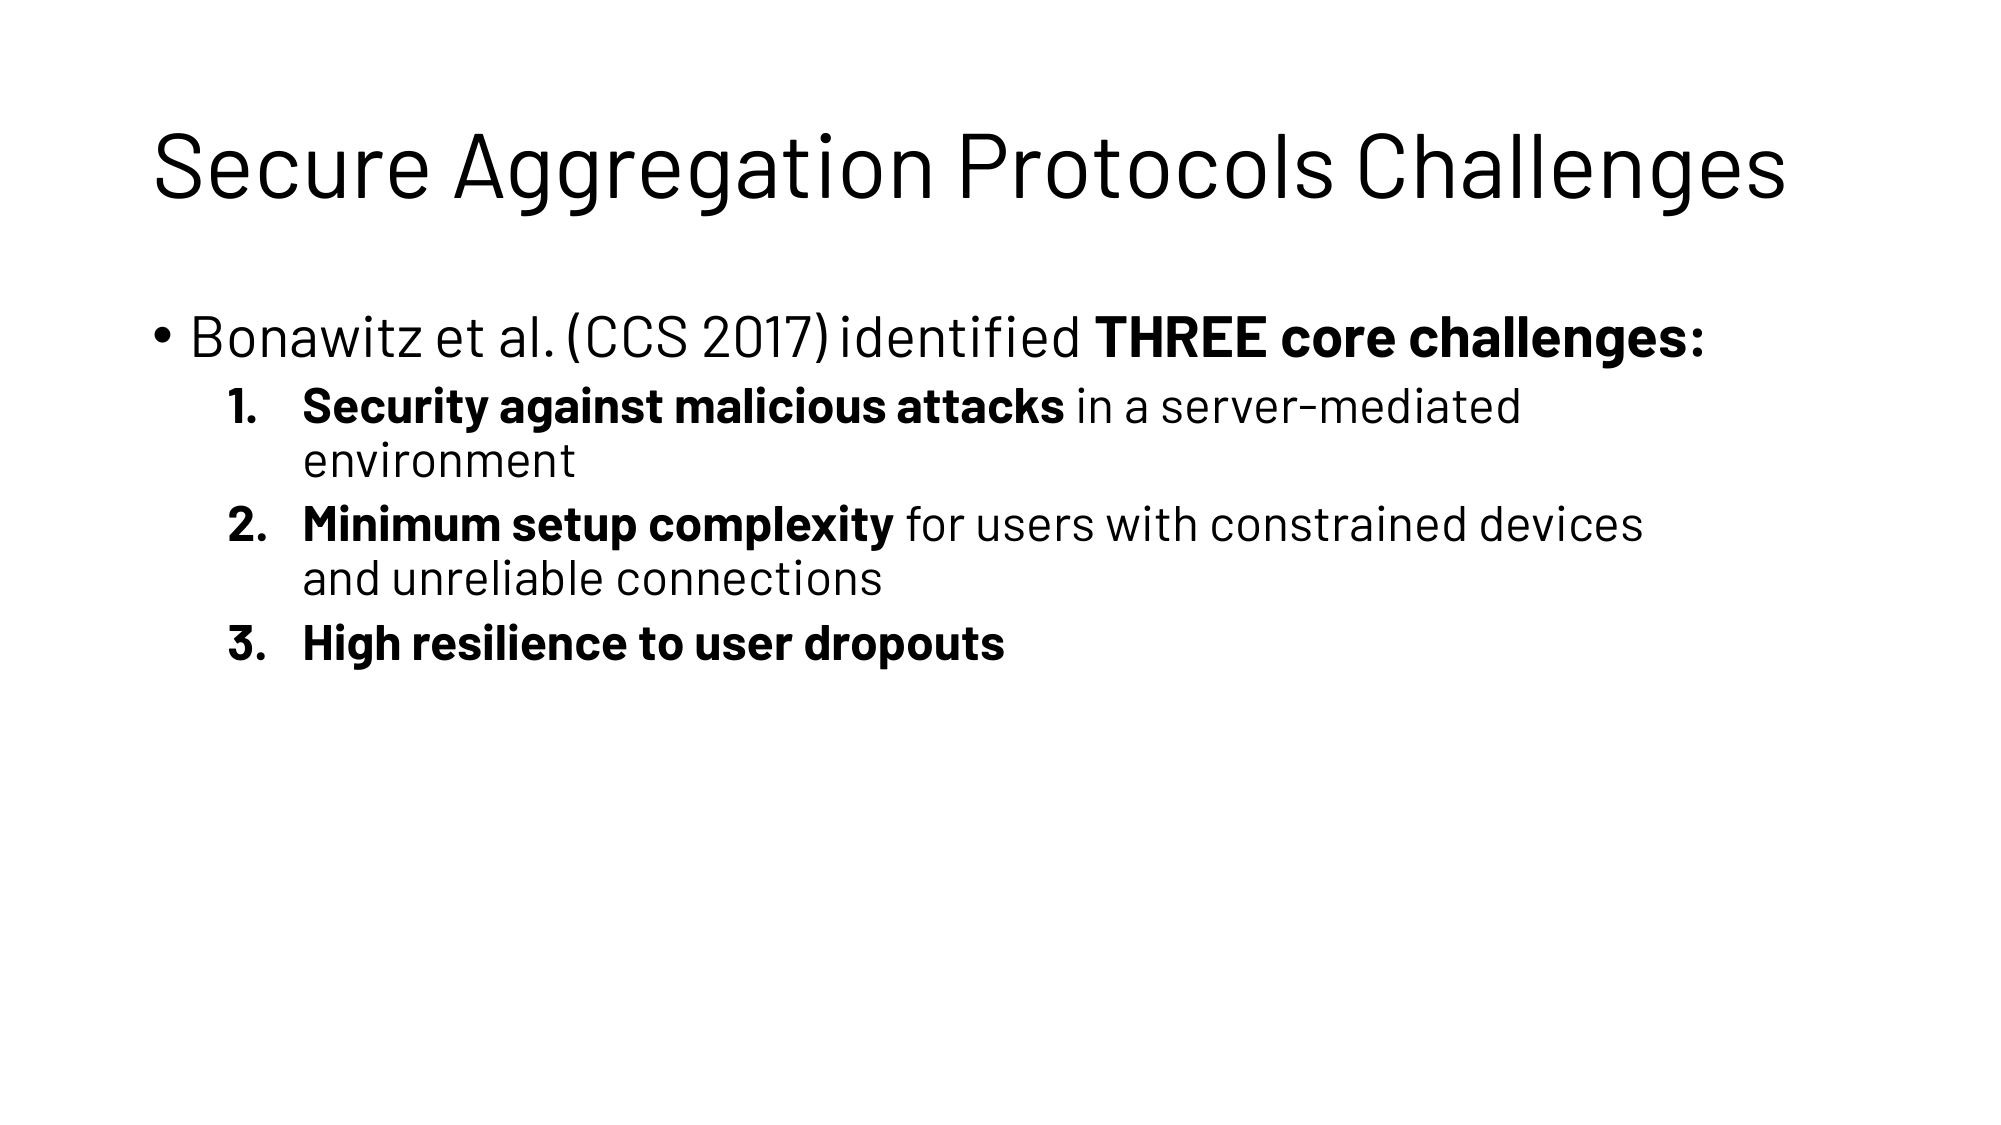

# Secure Aggregation Protocols Challenges
Bonawitz et al. (CCS 2017) identified THREE core challenges:
Security against malicious attacks in a server-mediated environment
Minimum setup complexity for users with constrained devices and unreliable connections
High resilience to user dropouts